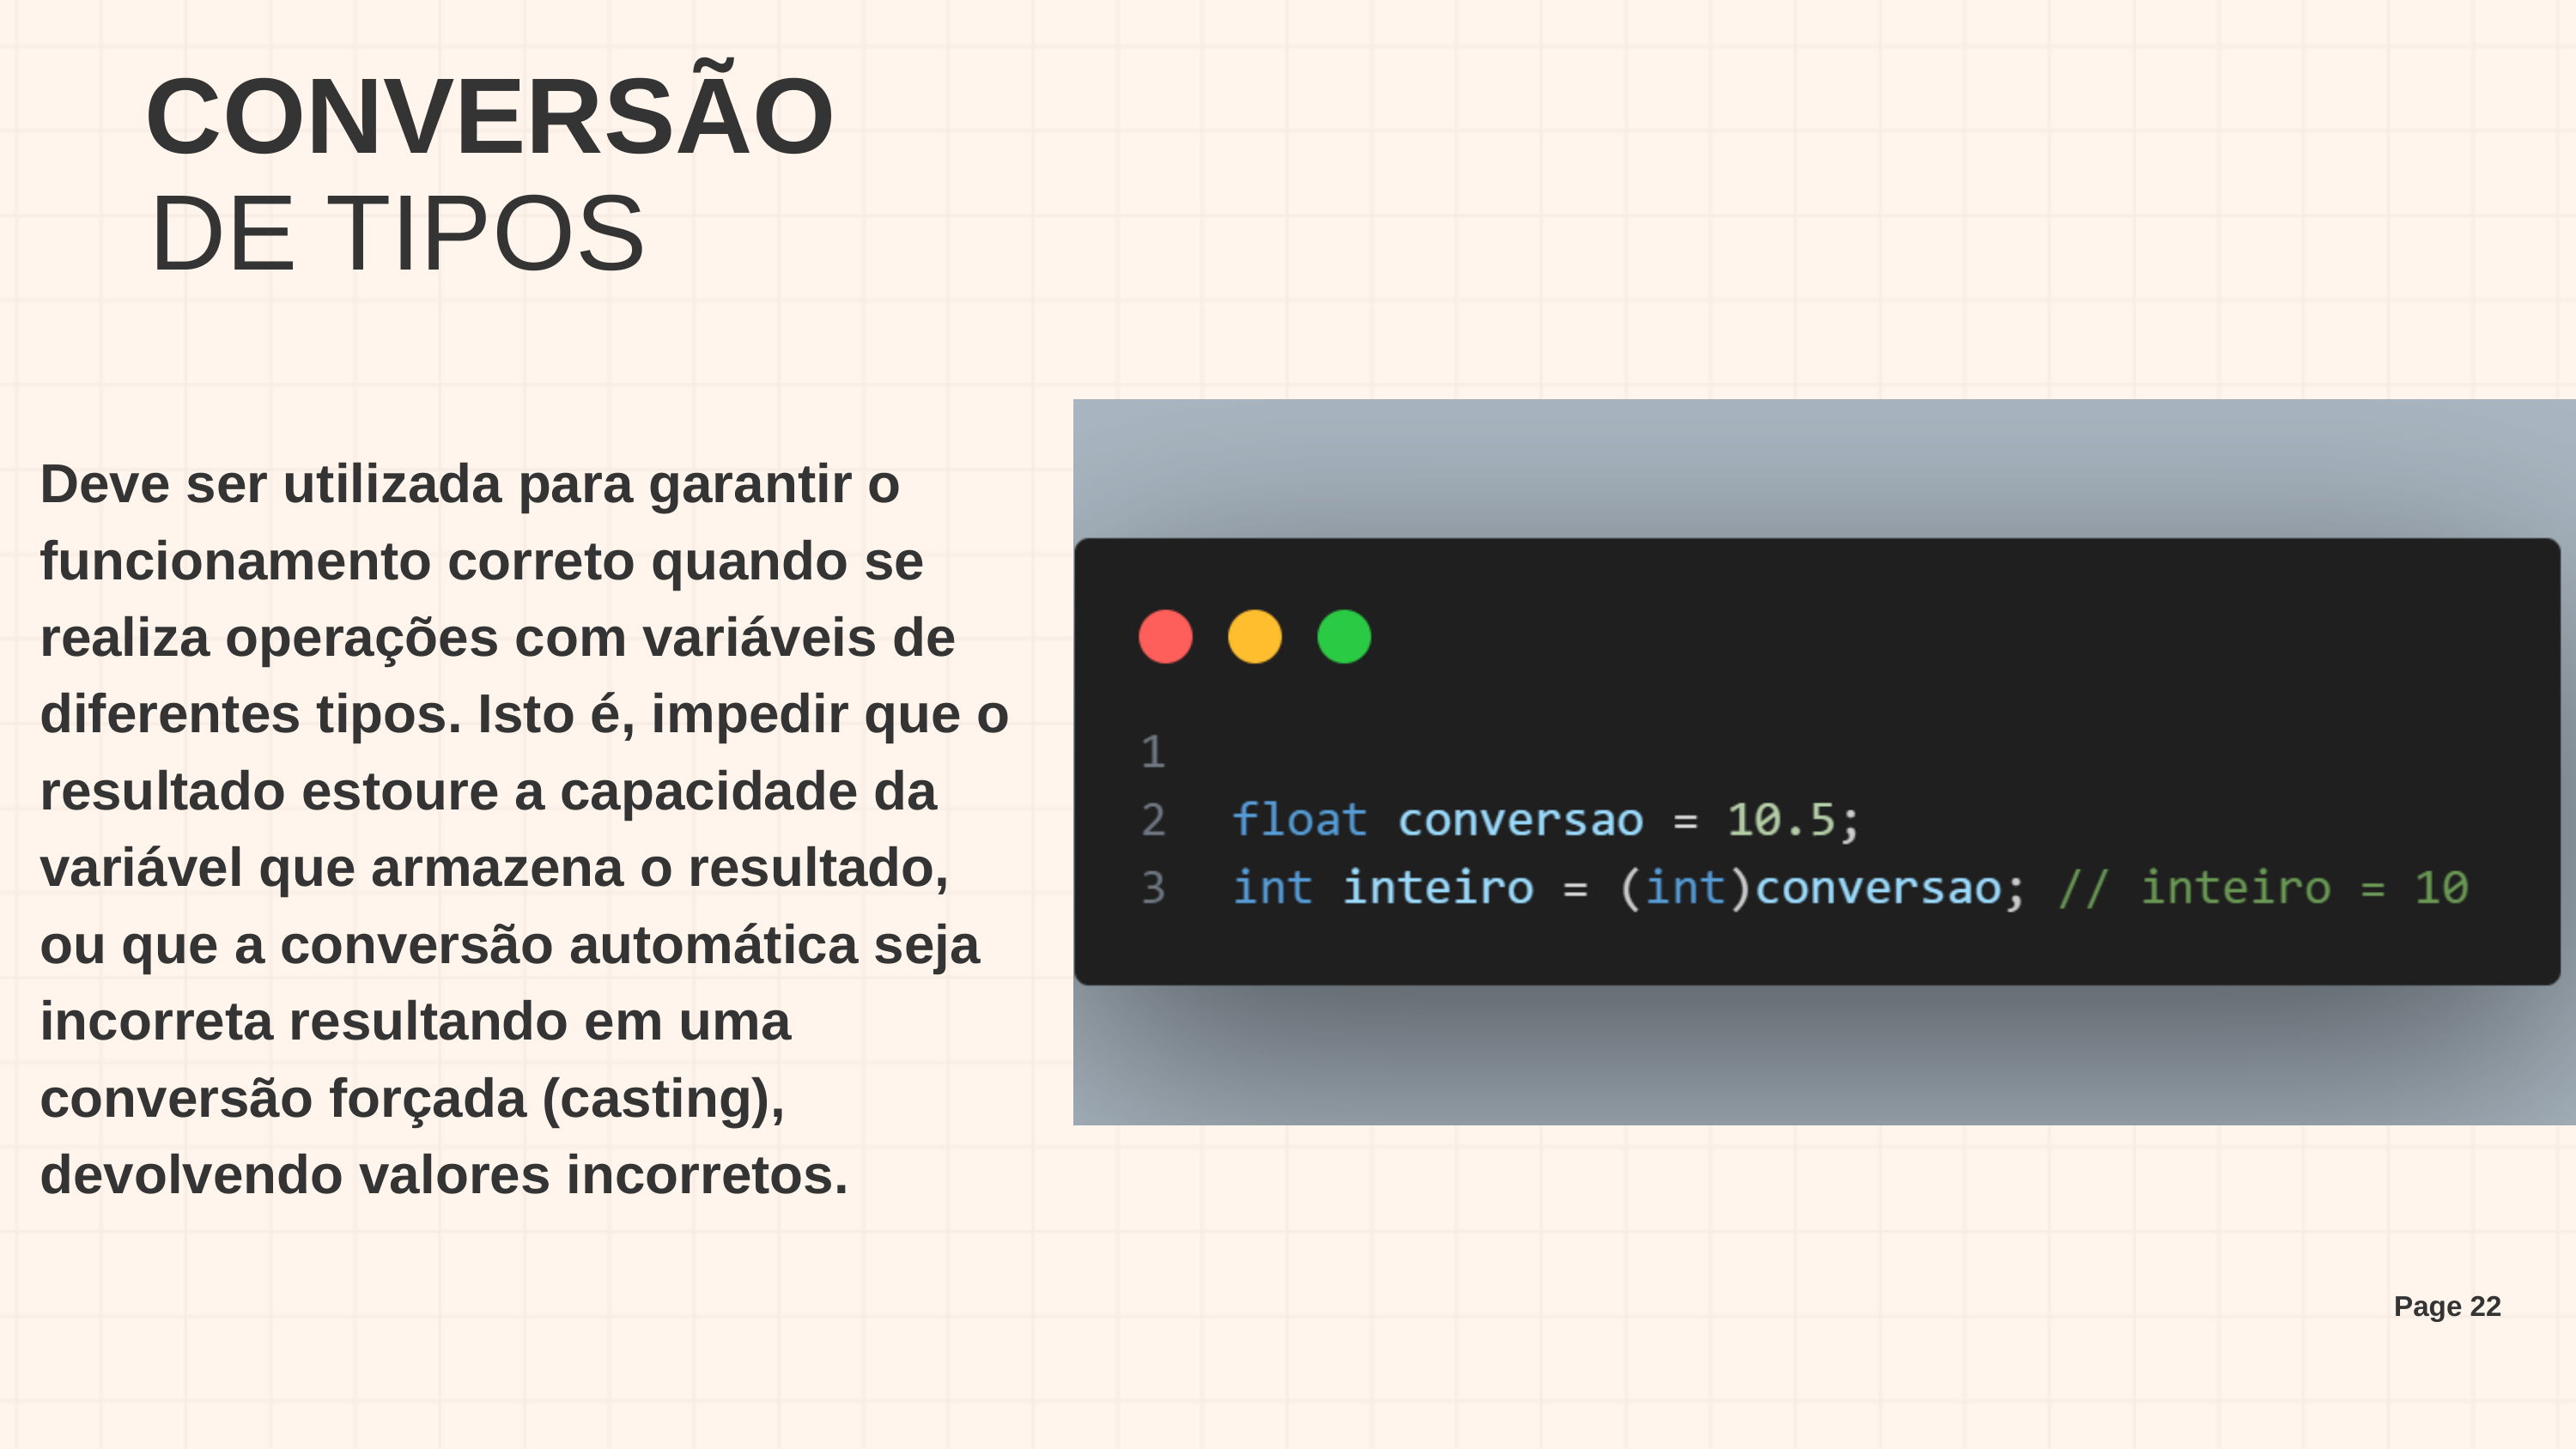

CONVERSÃO
DE TIPOS

Deve ser utilizada para garantir o funcionamento correto quando se realiza operações com variáveis de diferentes tipos. Isto é, impedir que o resultado estoure a capacidade da variável que armazena o resultado, ou que a conversão automática seja incorreta resultando em uma conversão forçada (casting), devolvendo valores incorretos.
Page 22